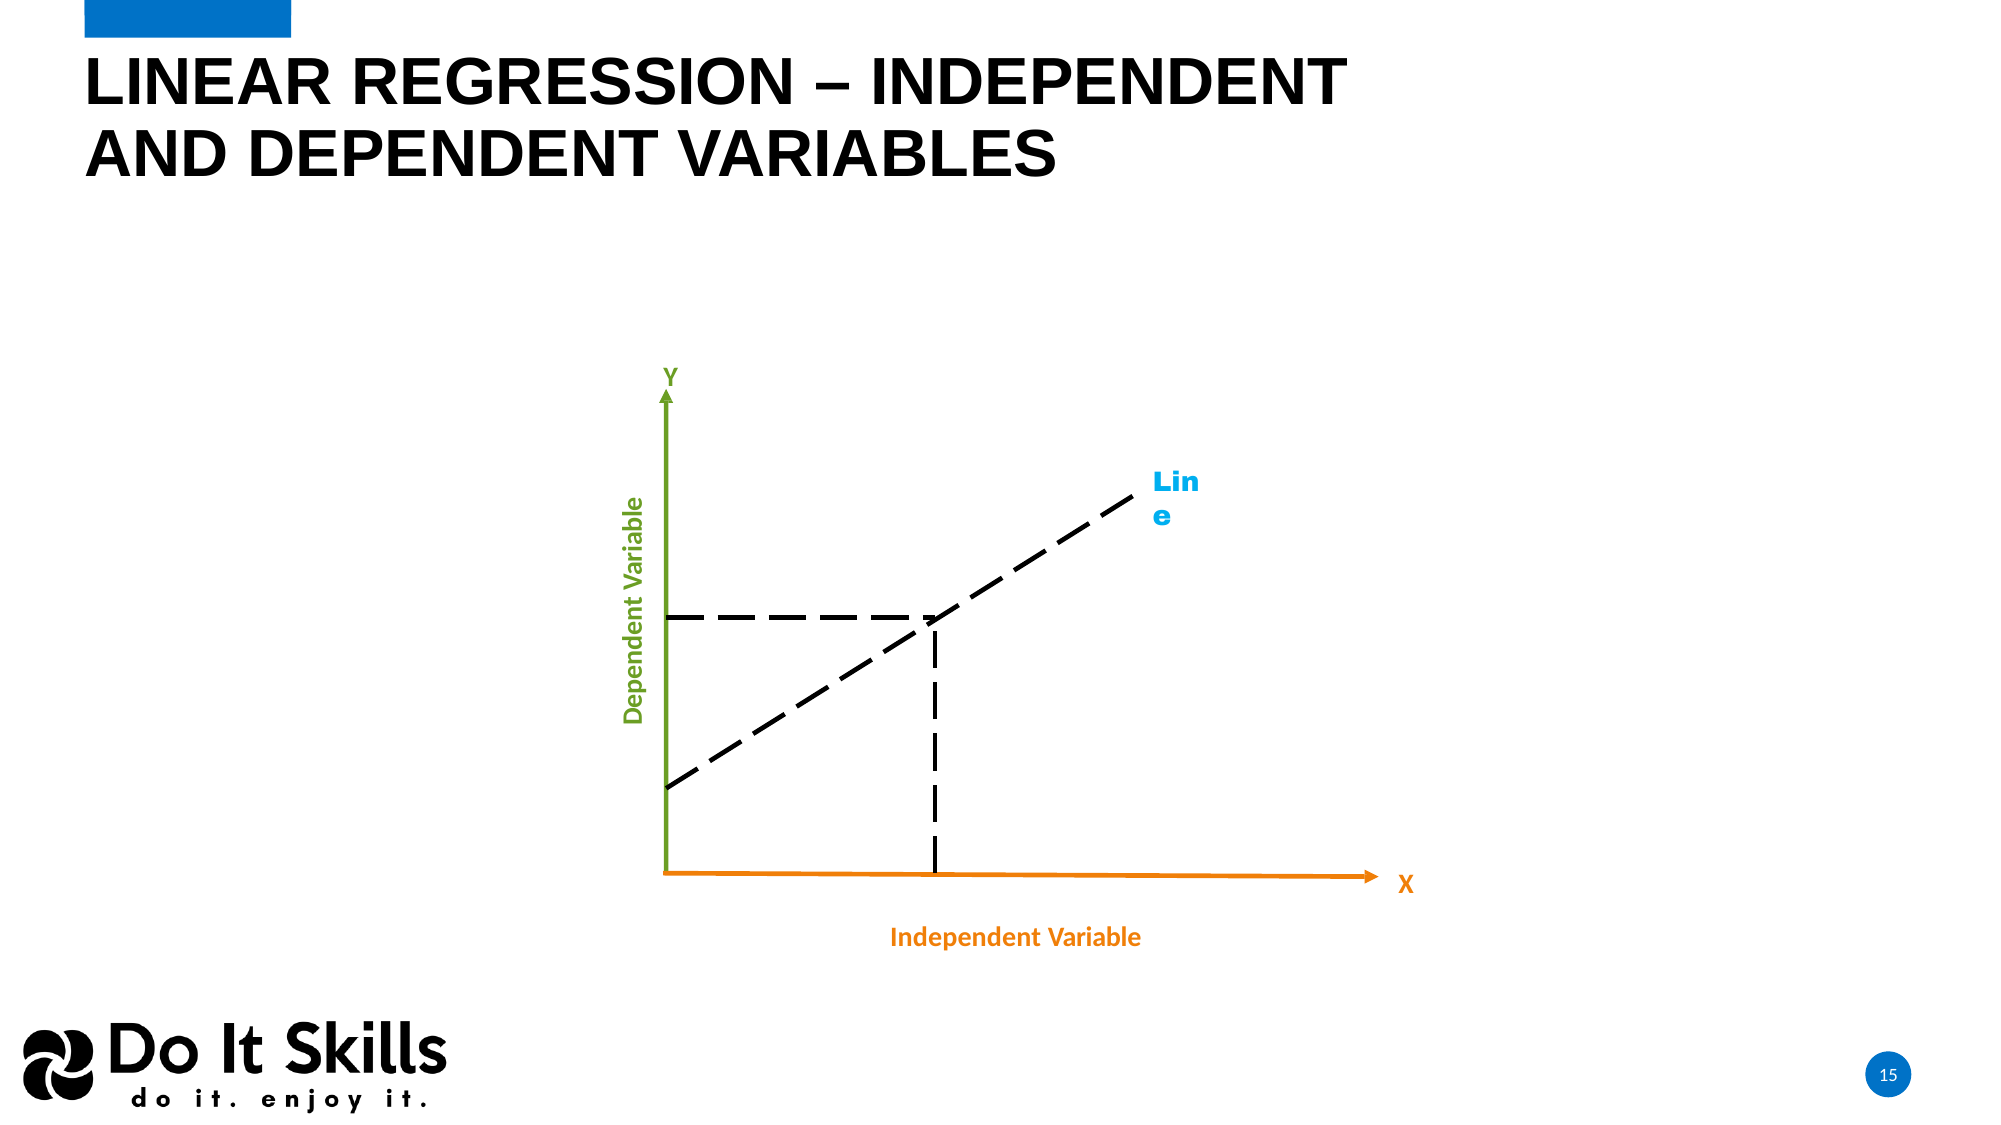

# Linear Regression – Independent and Dependent Variables
Y

Line
Dependent Variable

X

Independent Variable
15